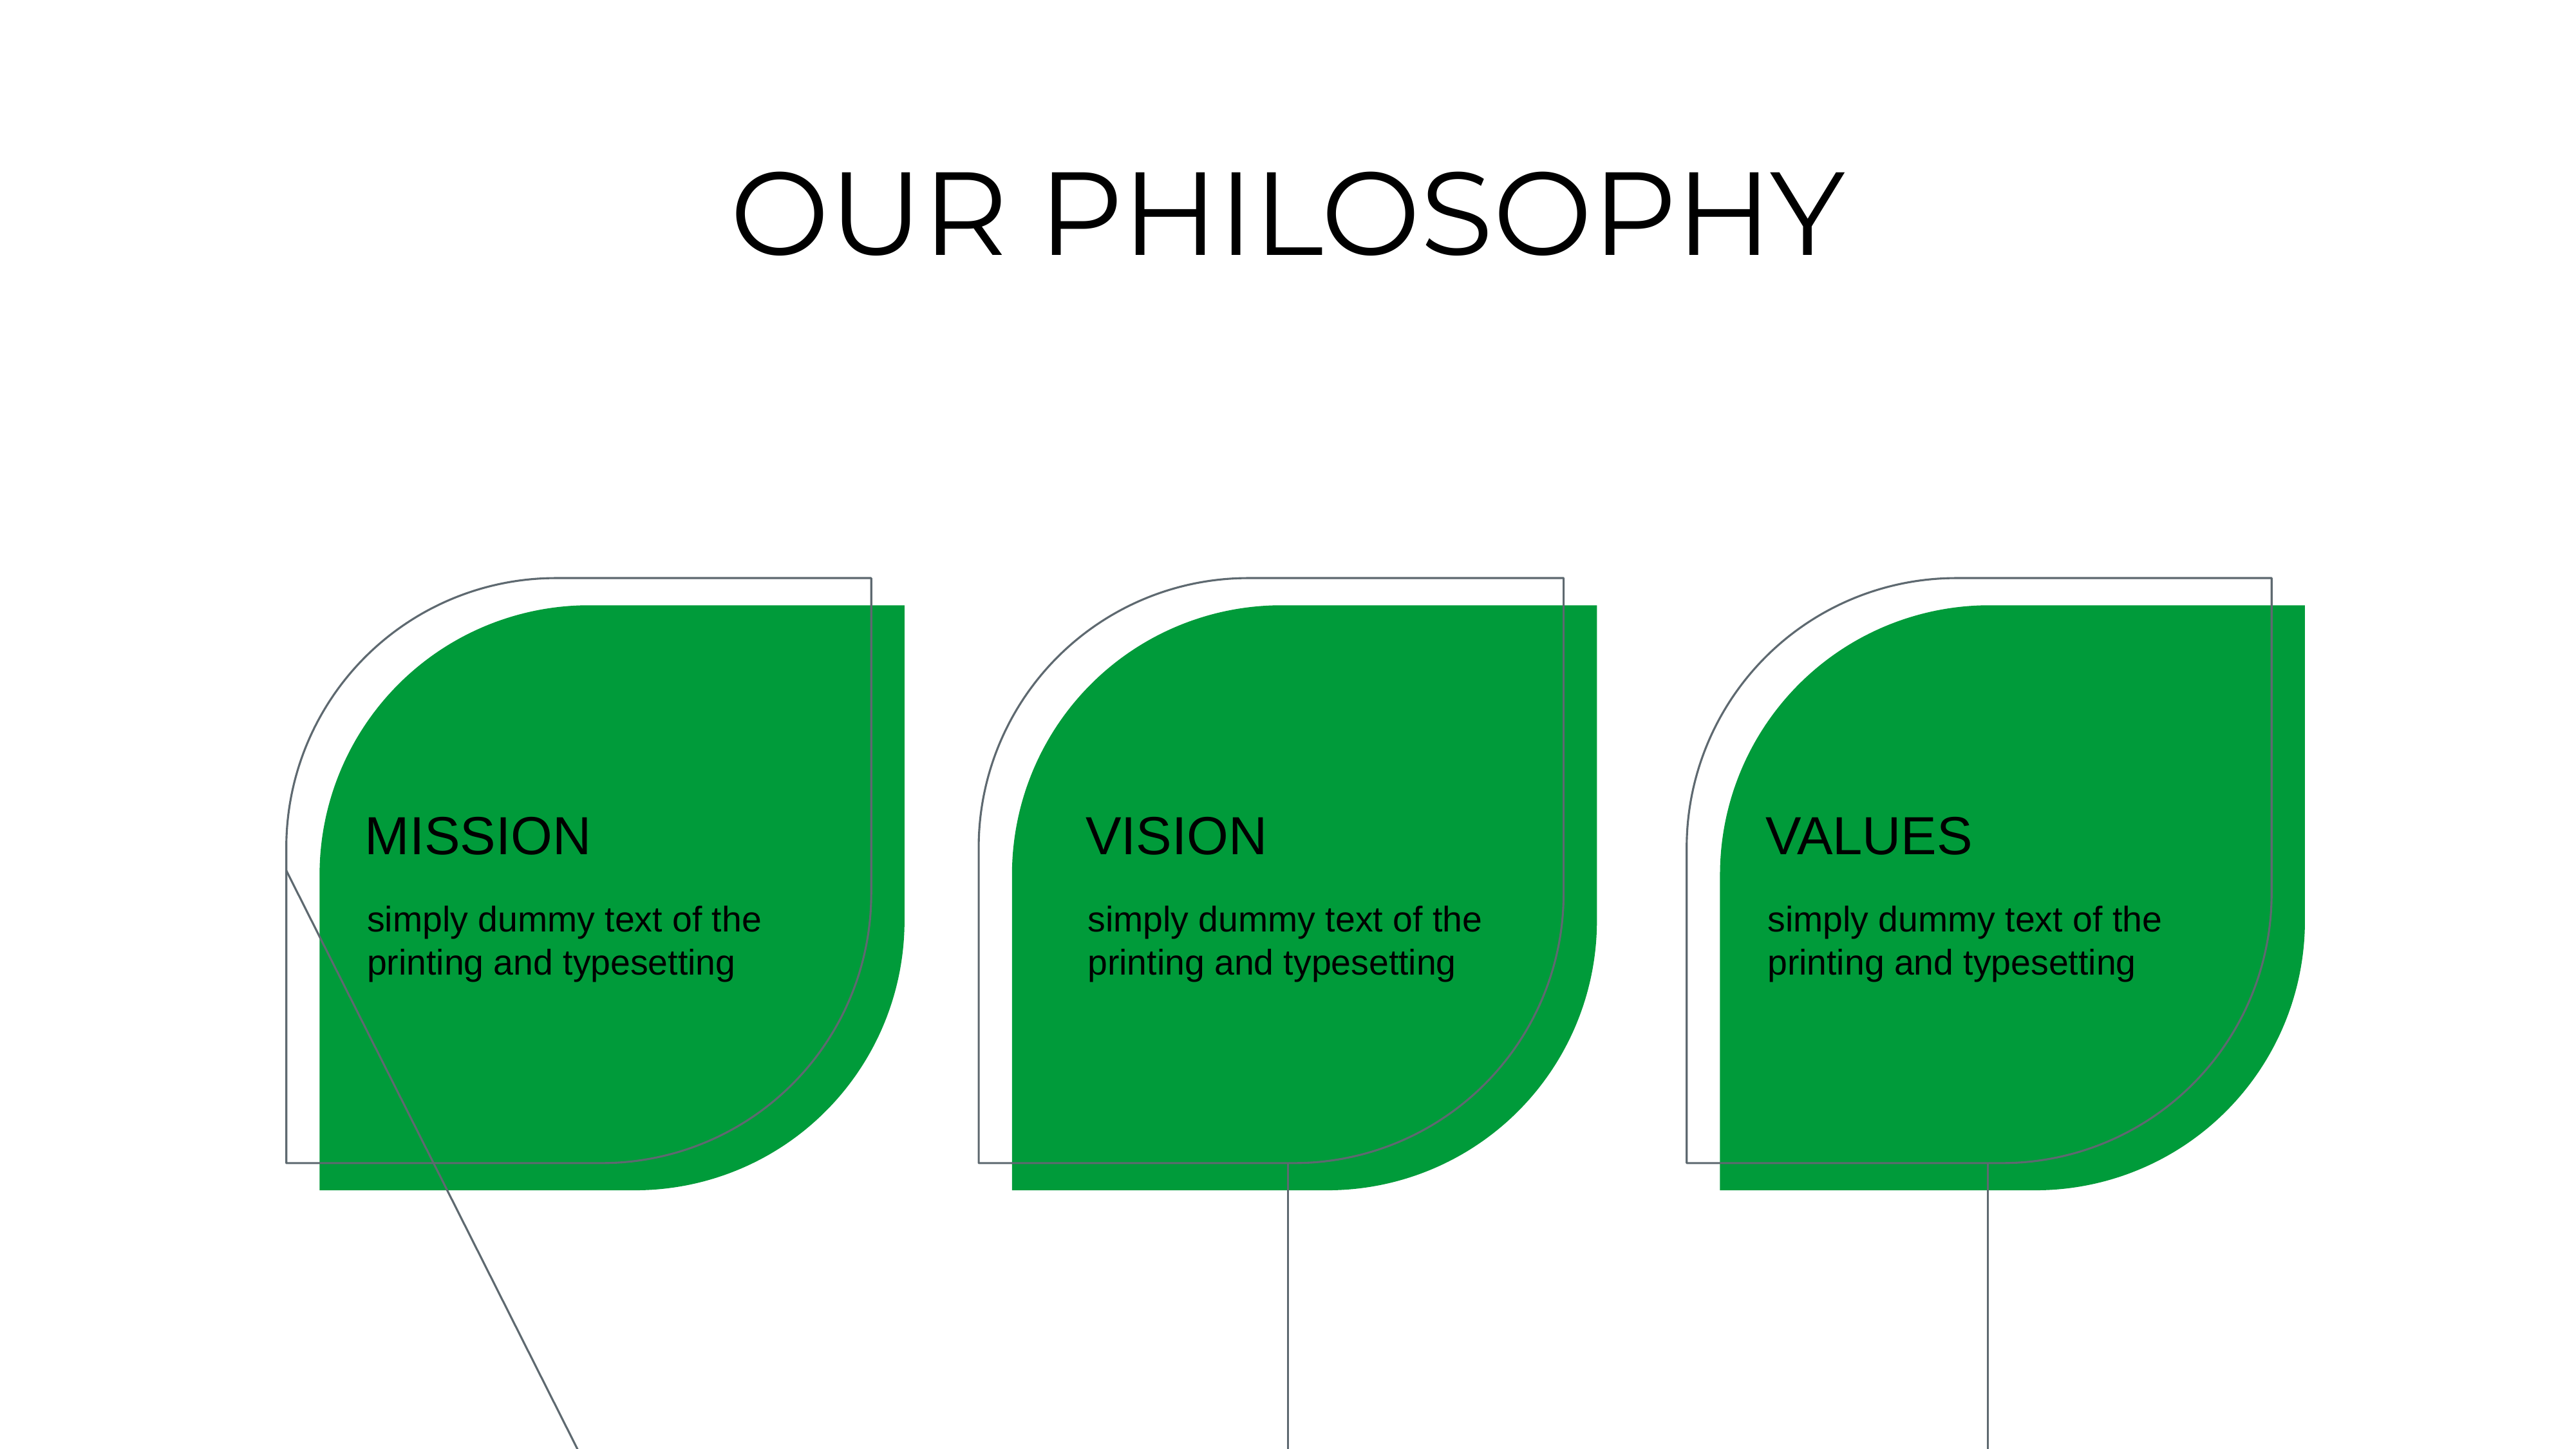

# OUR PHILOSOPHY

MISSION
VISION
VALUES
simply dummy text of the printing and typesetting
simply dummy text of the printing and typesetting
simply dummy text of the printing and typesetting